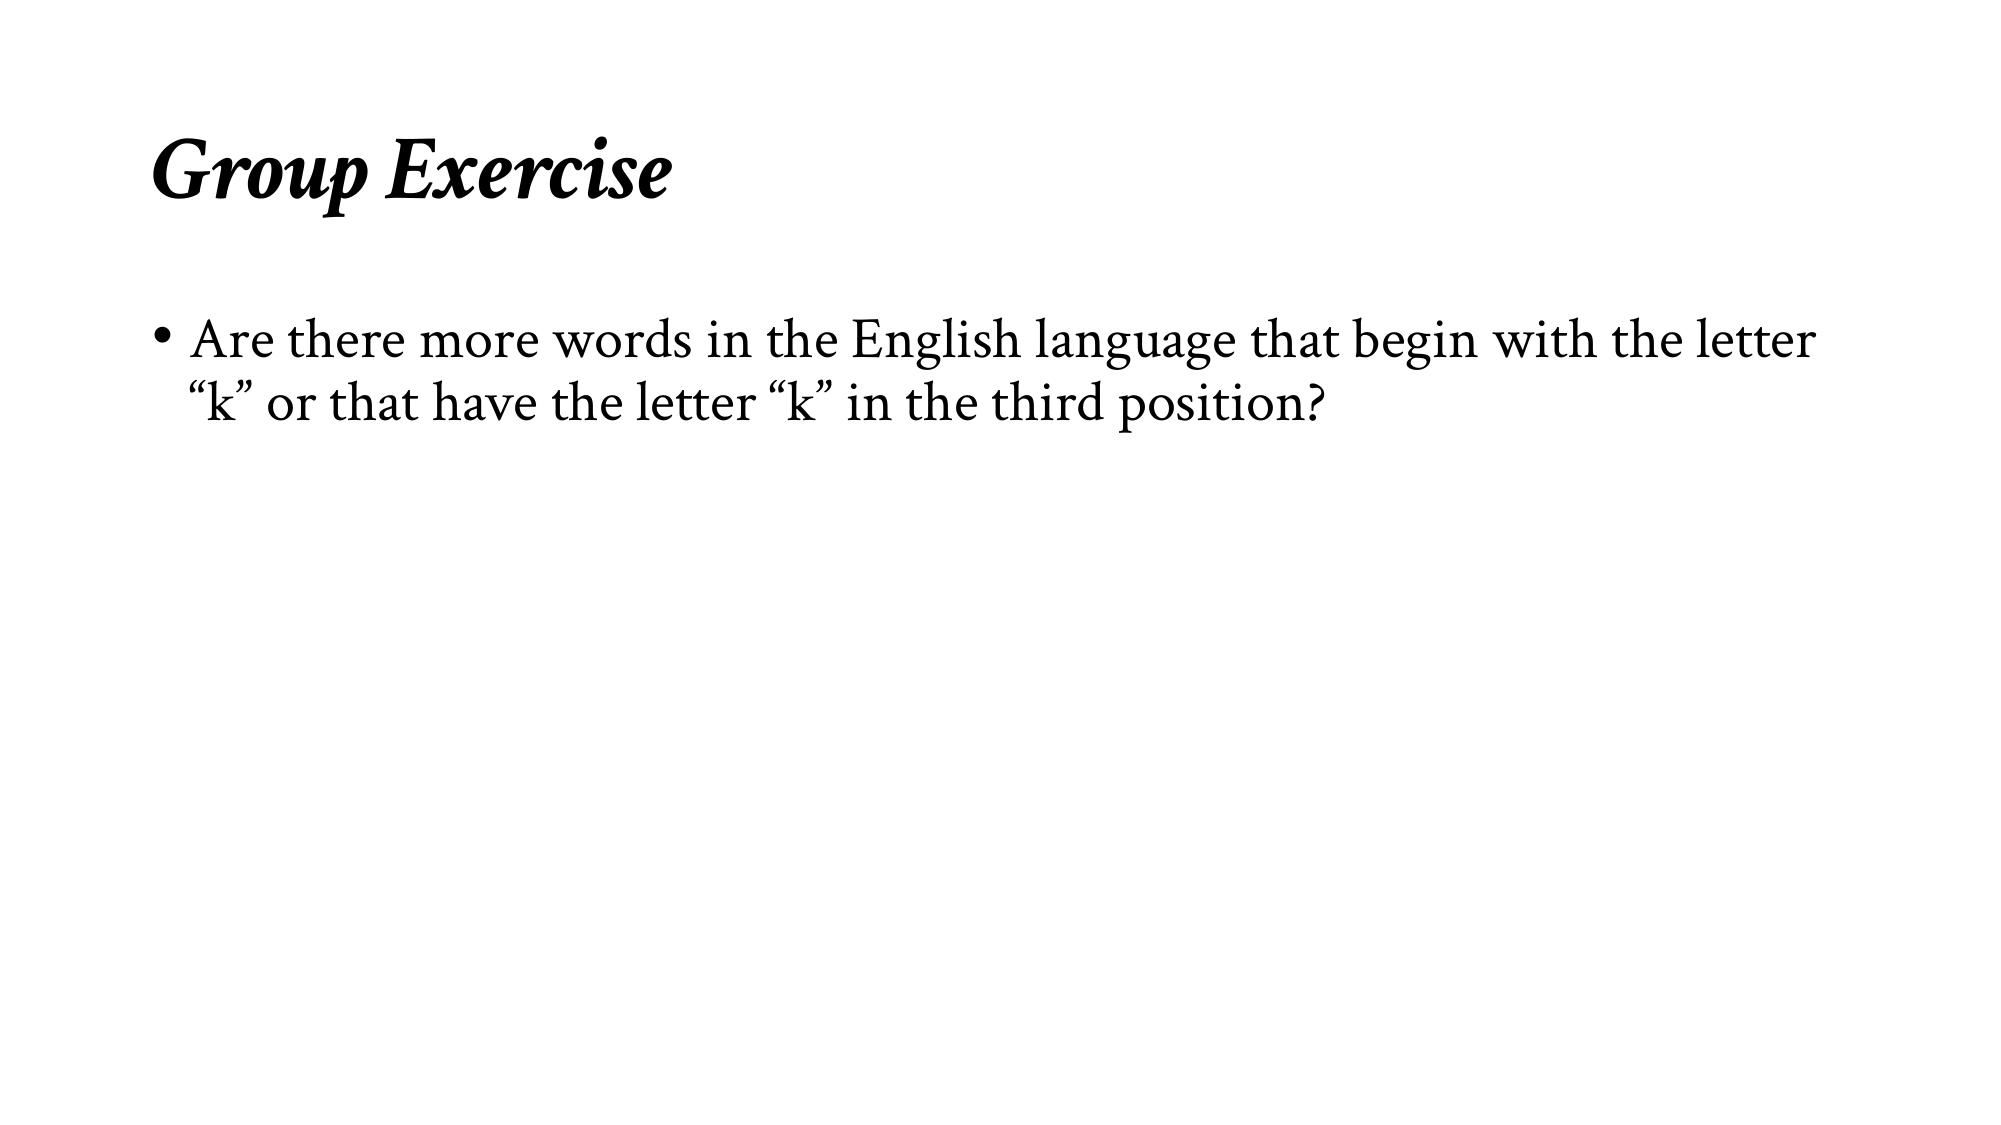

# Group Exercise
Are there more words in the English language that begin with the letter “k” or that have the letter “k” in the third position?